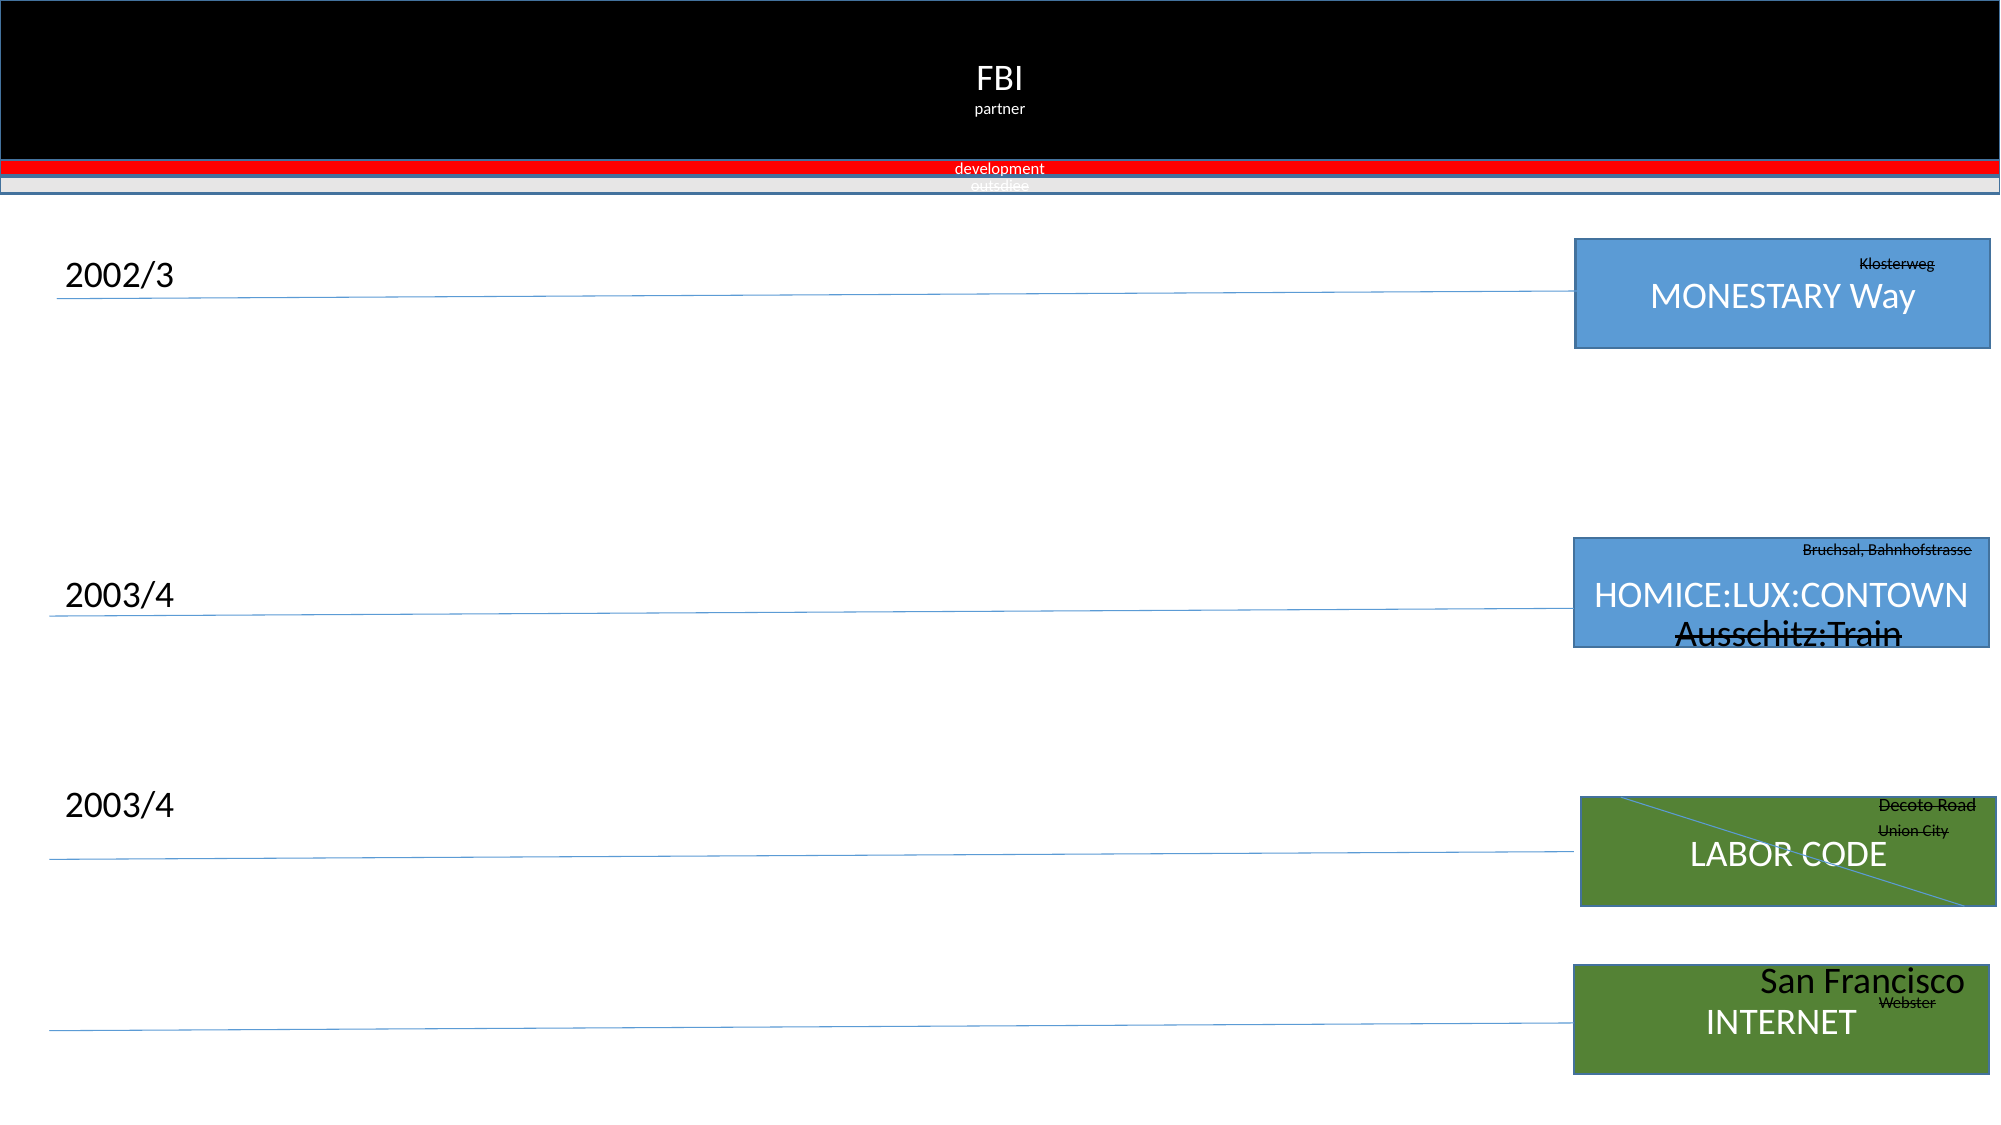

FBI
partner
development
Development
outsdiee
MONESTARY Way
2002/3
Klosterweg
Bruchsal, Bahnhofstrasse
HOMICE:LUX:CONTOWN
2003/4
Ausschitz:Train
2003/4
Decoto Road
LABOR CODE
Union City
San Francisco
INTERNET
Webster